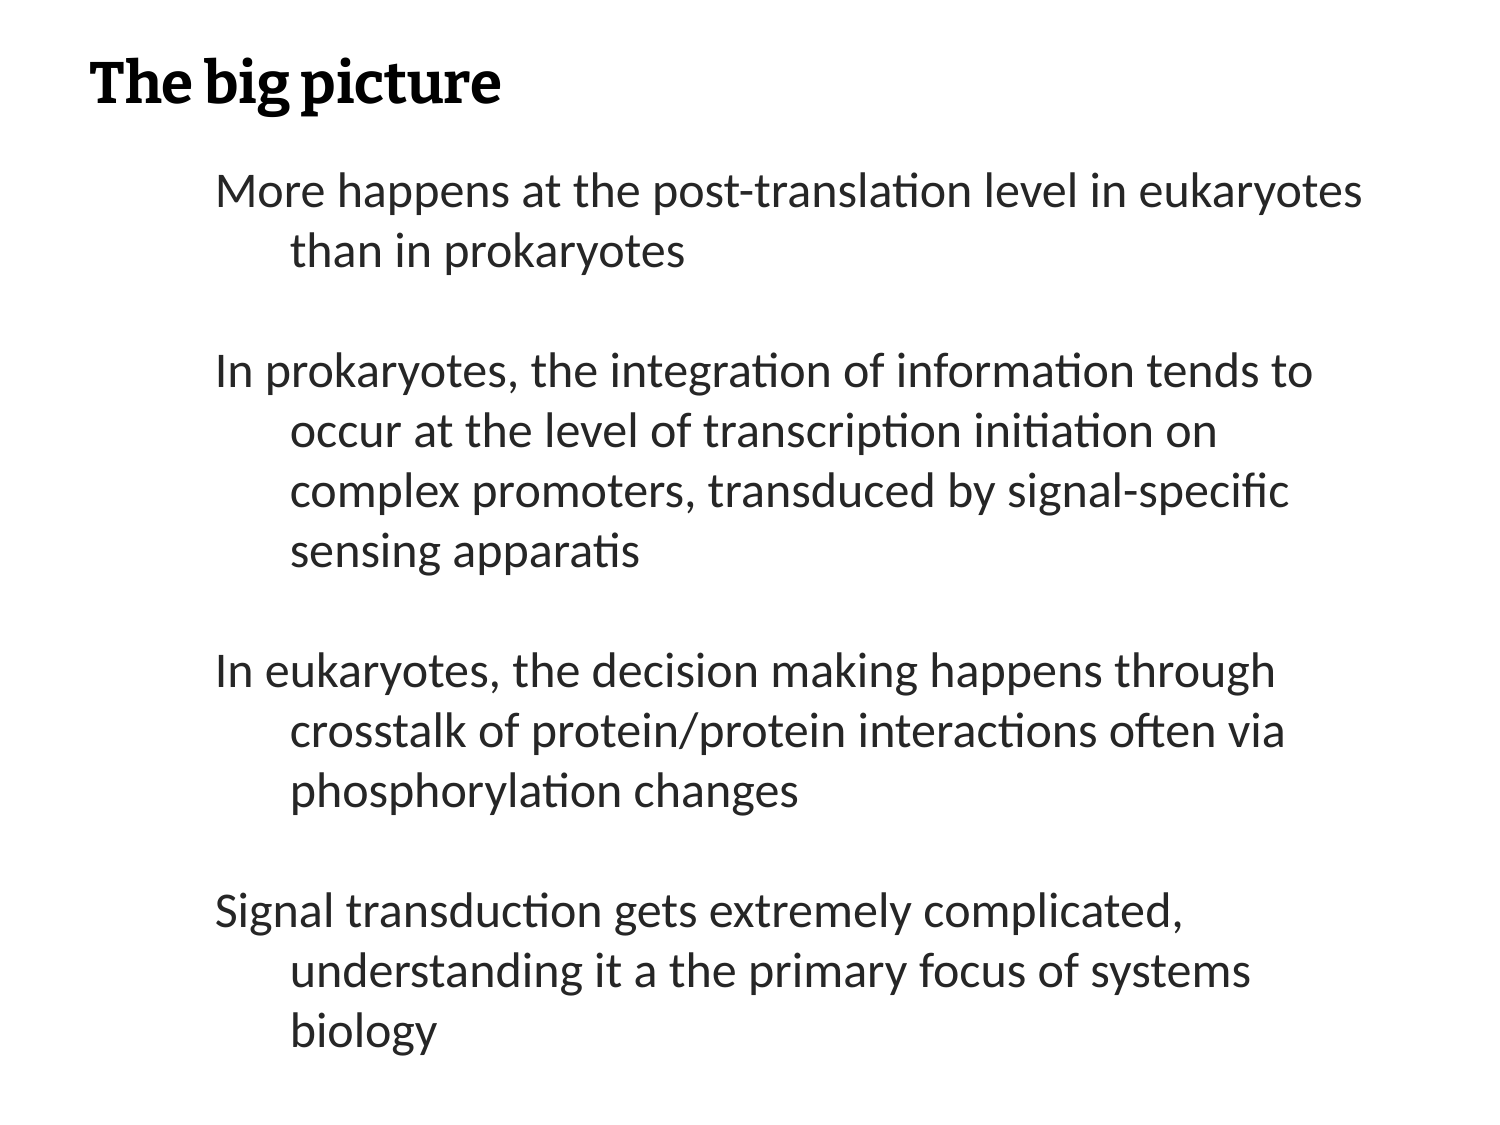

The big picture
More happens at the post-translation level in eukaryotes than in prokaryotes

In prokaryotes, the integration of information tends to occur at the level of transcription initiation on complex promoters, transduced by signal-specific sensing apparatis

In eukaryotes, the decision making happens through crosstalk of protein/protein interactions often via phosphorylation changes

Signal transduction gets extremely complicated, understanding it a the primary focus of systems biology